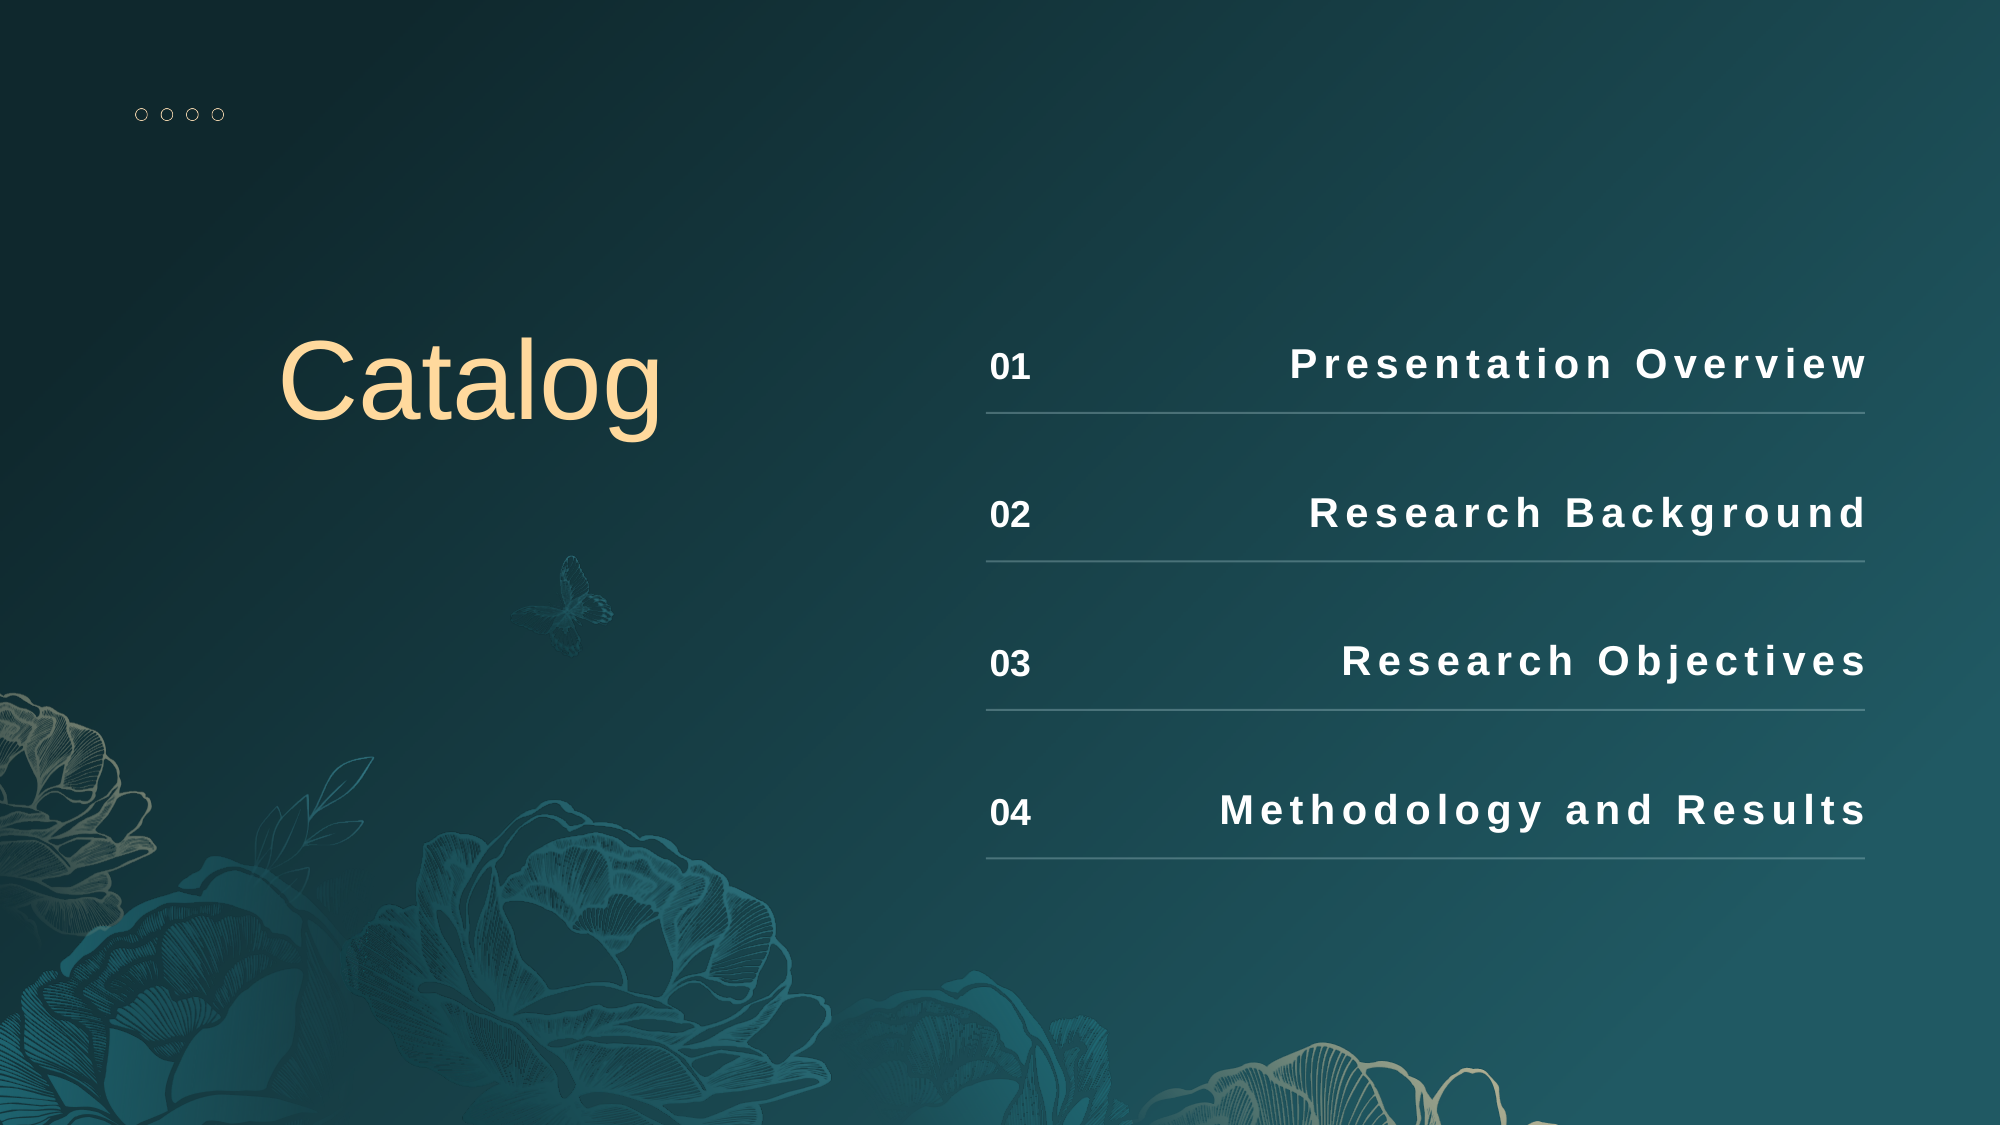

# Catalog
01
Presentation Overview
02
Research Background
03
Research Objectives
04
Methodology and Results